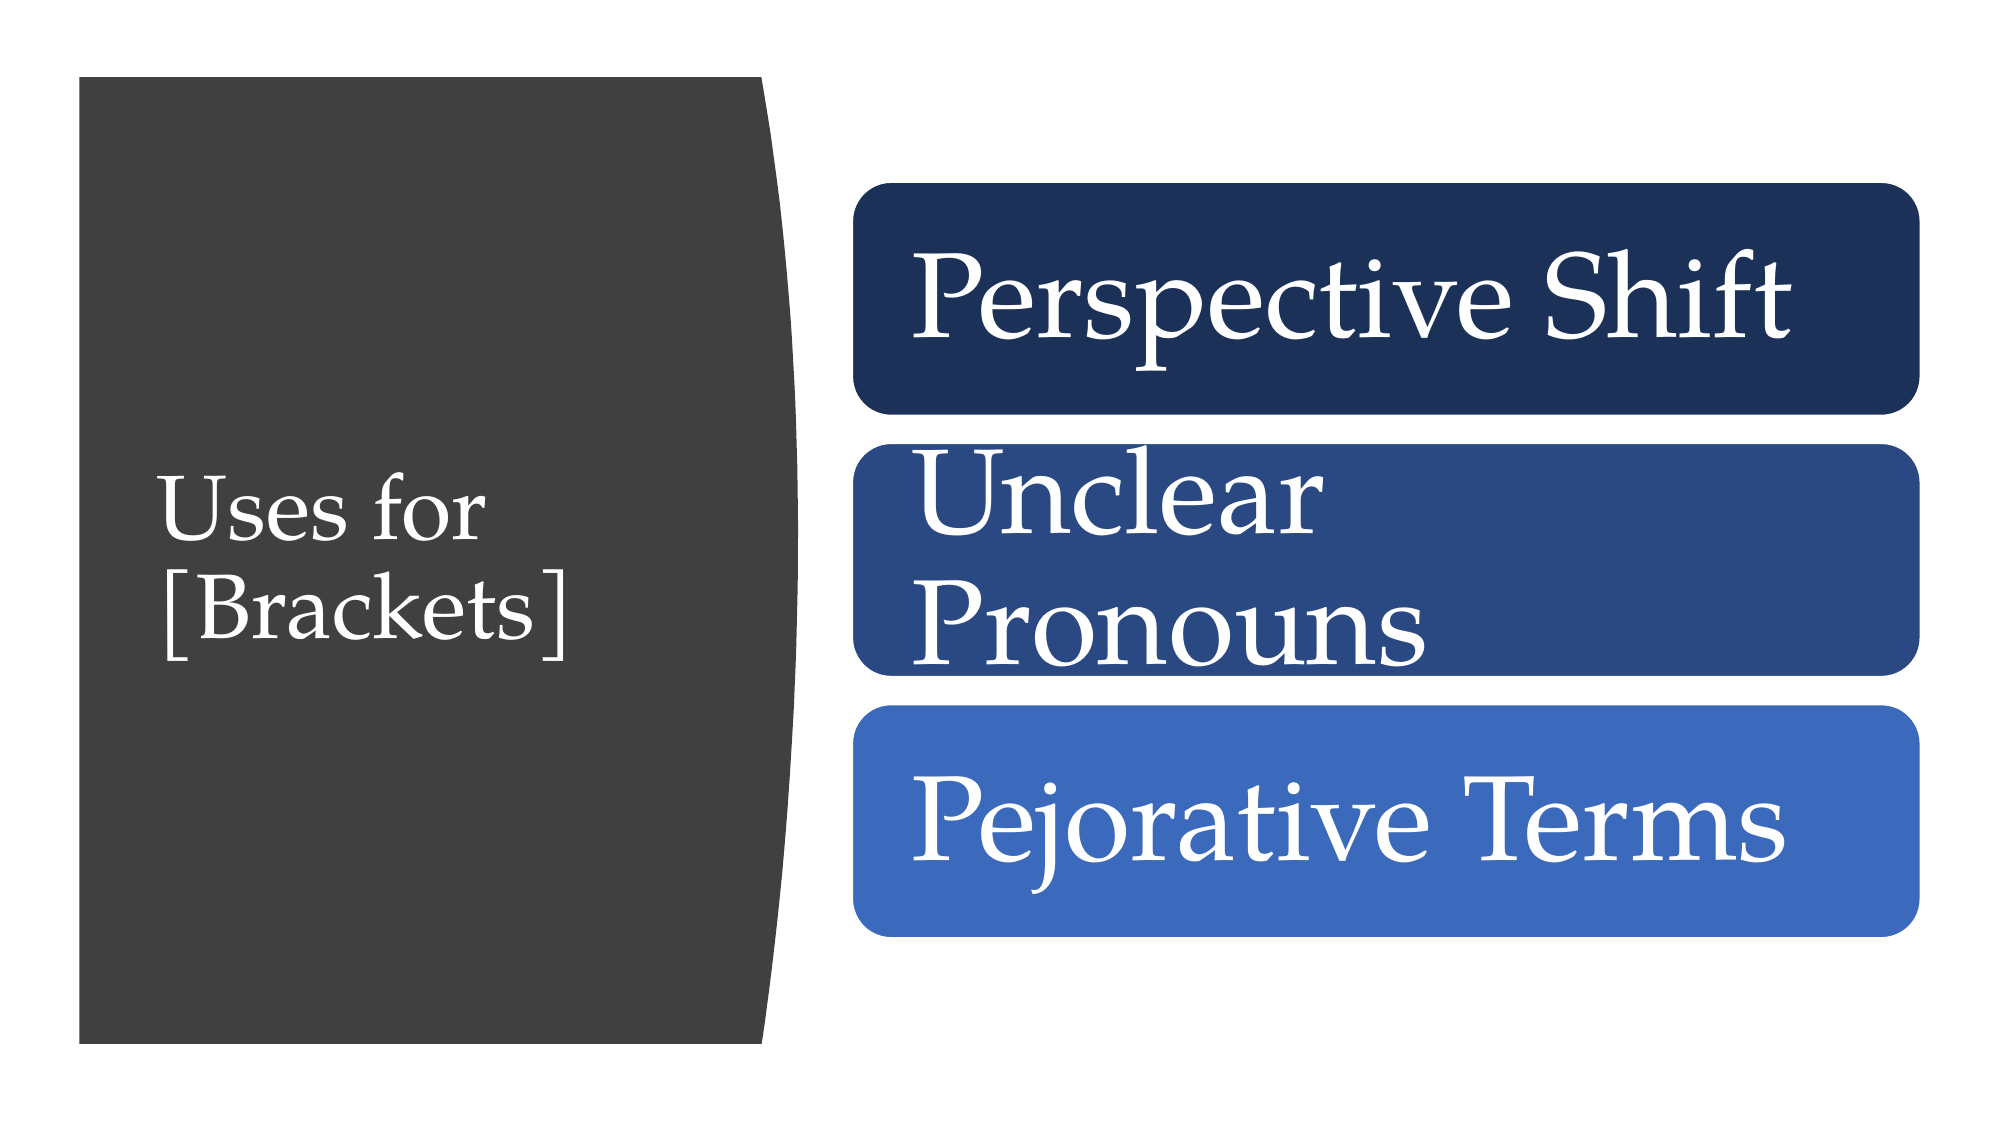

Perspective Shift
Unclear Pronouns
Pejorative Terms

# Uses for [Brackets]